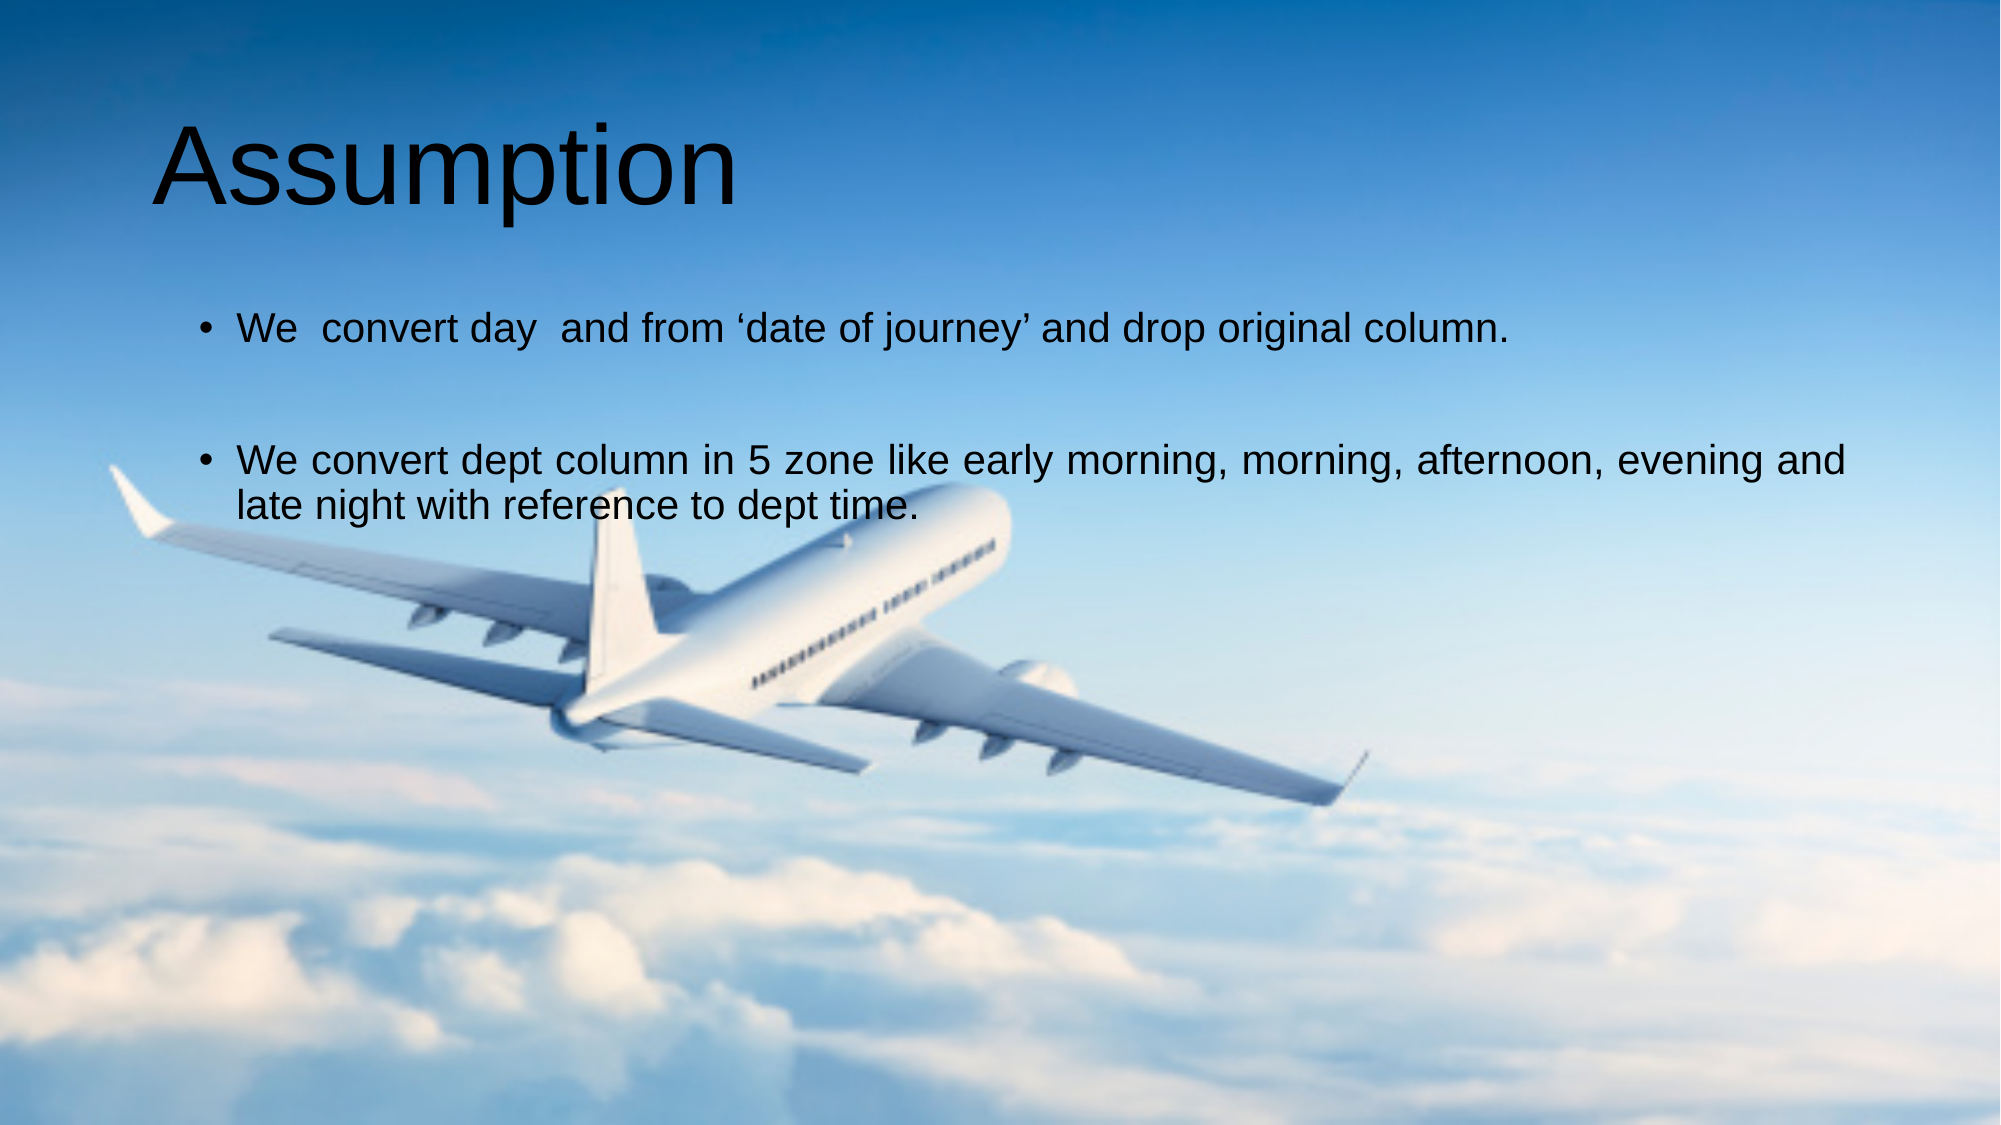

# Assumption
We  convert day  and from ‘date of journey’ and drop original column.

We convert dept column in 5 zone like early morning, morning, afternoon, evening and late night with reference to dept time.